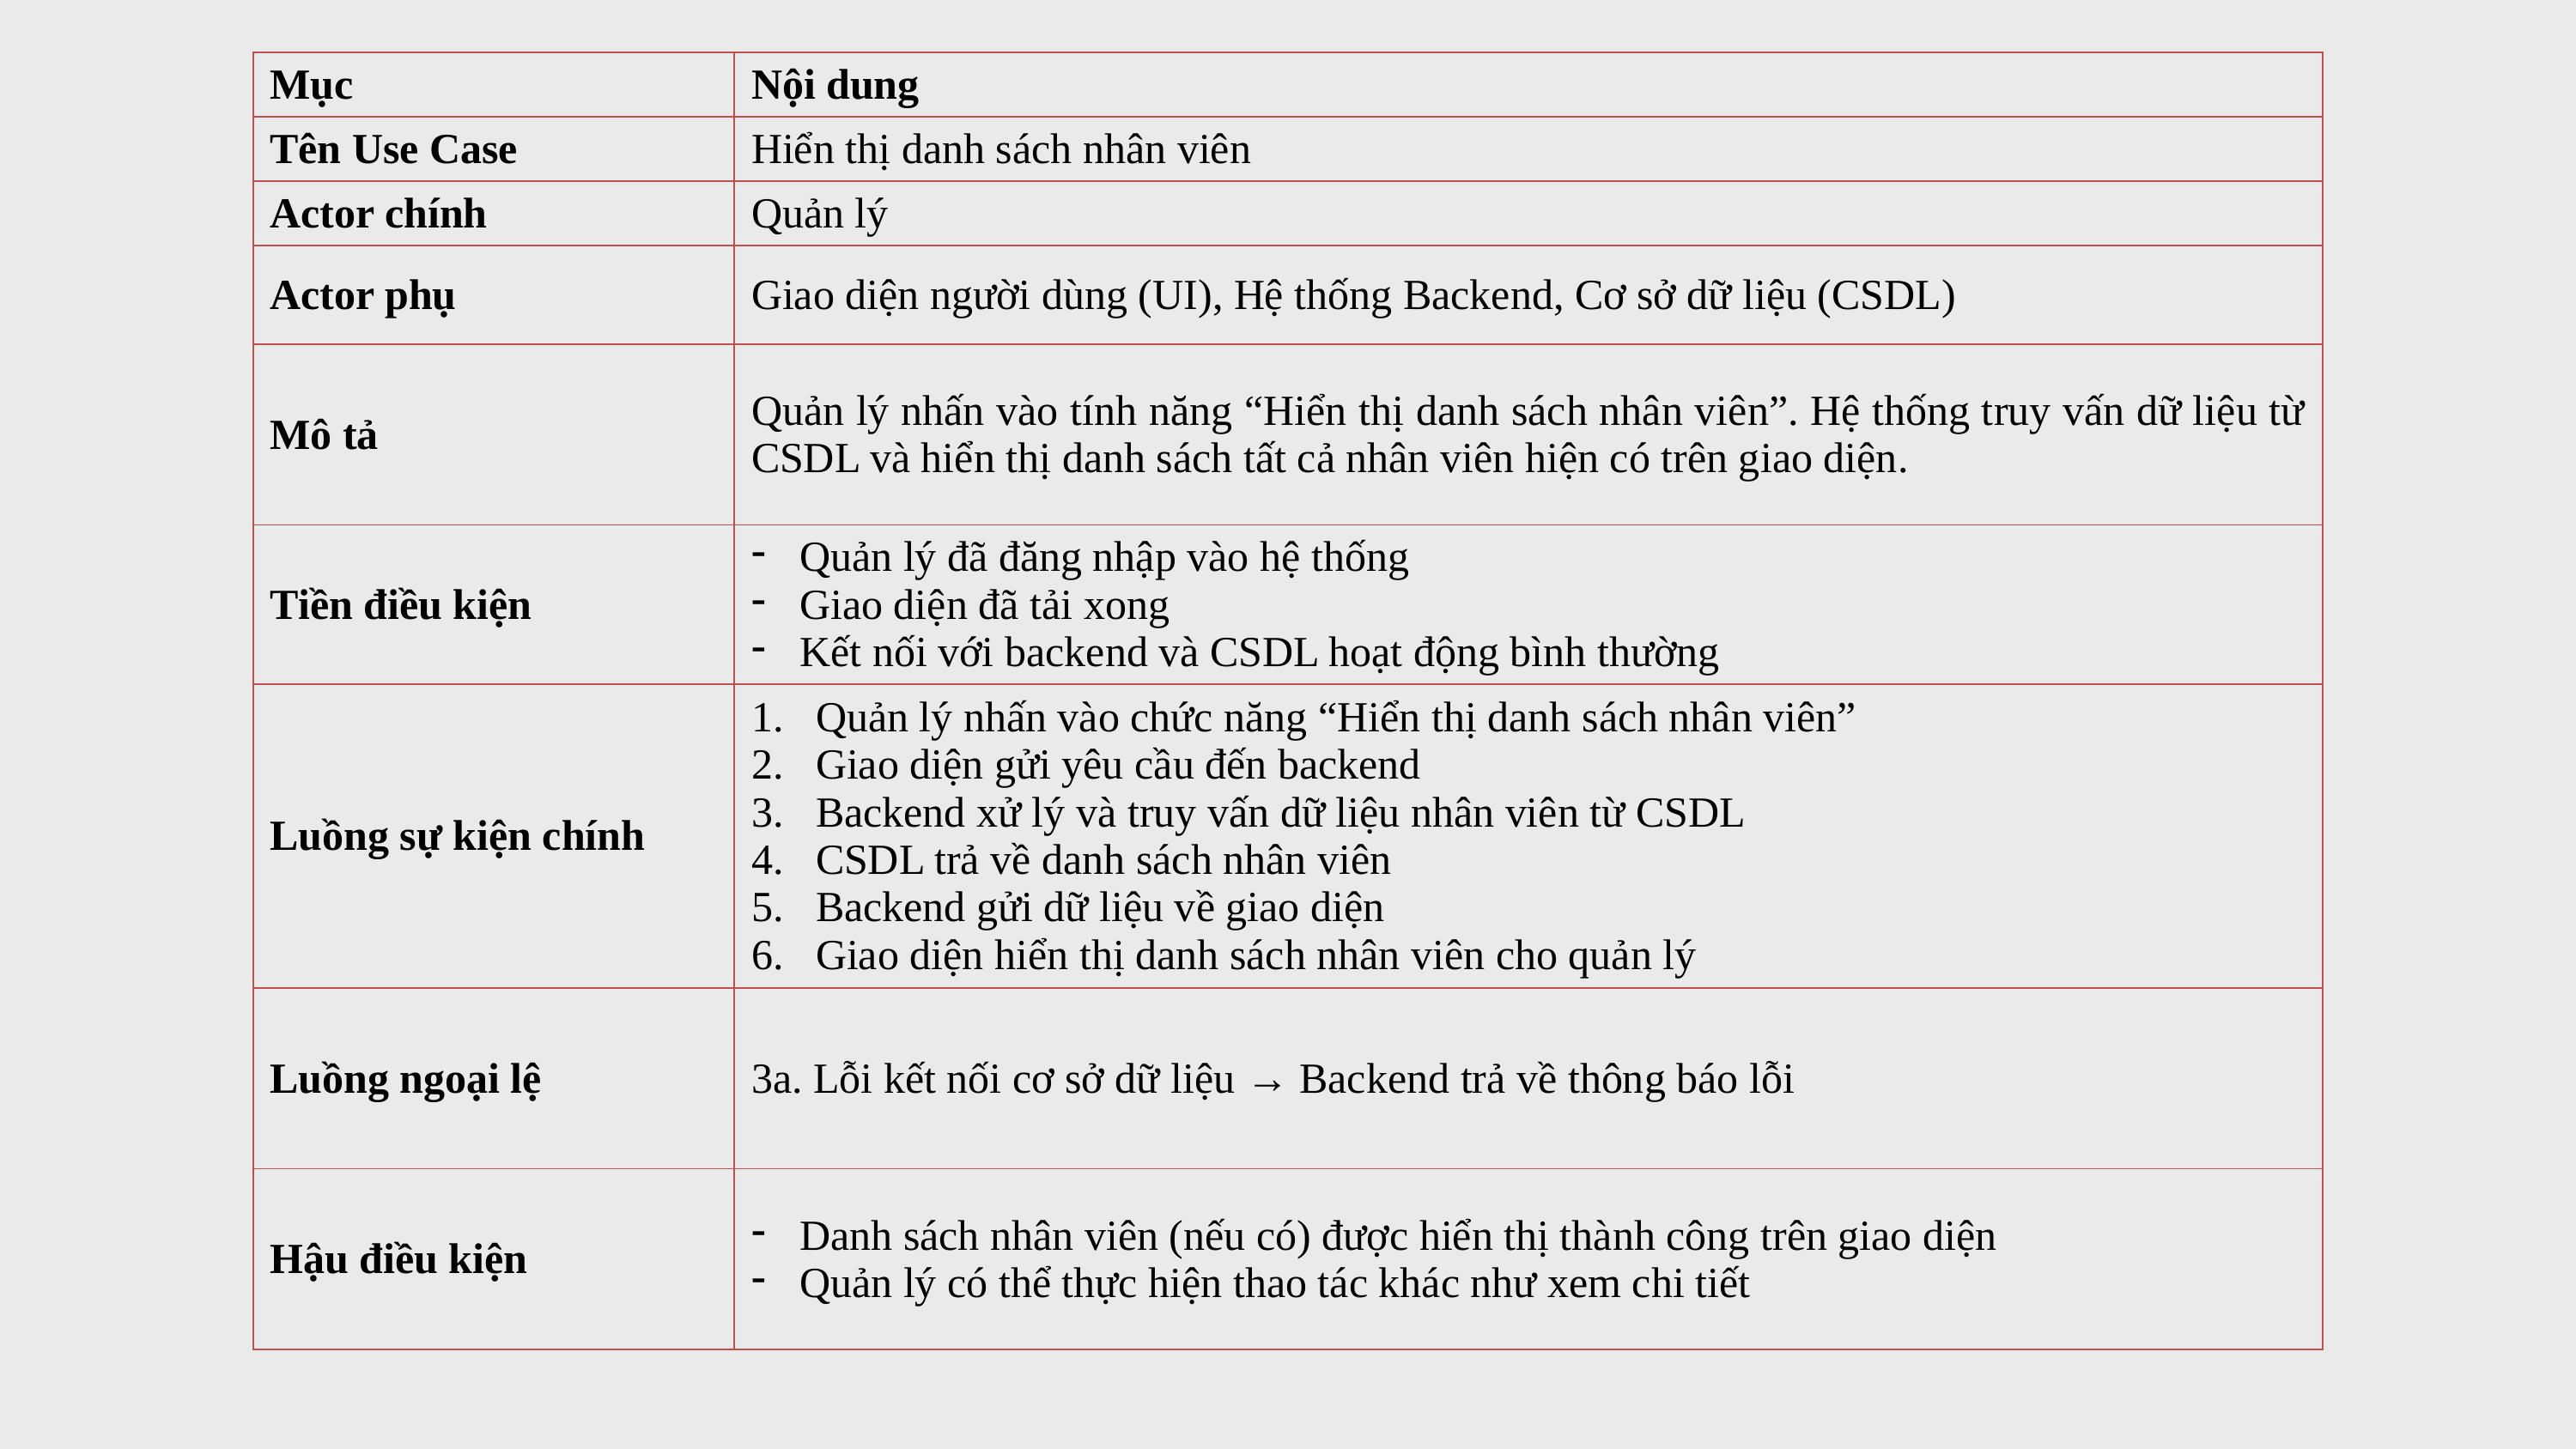

| Mục | Nội dung |
| --- | --- |
| Tên Use Case | Hiển thị danh sách nhân viên |
| Actor chính | Quản lý |
| Actor phụ | Giao diện người dùng (UI), Hệ thống Backend, Cơ sở dữ liệu (CSDL) |
| Mô tả | Quản lý nhấn vào tính năng “Hiển thị danh sách nhân viên”. Hệ thống truy vấn dữ liệu từ CSDL và hiển thị danh sách tất cả nhân viên hiện có trên giao diện. |
| Tiền điều kiện | Quản lý đã đăng nhập vào hệ thống Giao diện đã tải xong Kết nối với backend và CSDL hoạt động bình thường |
| Luồng sự kiện chính | Quản lý nhấn vào chức năng “Hiển thị danh sách nhân viên” Giao diện gửi yêu cầu đến backend Backend xử lý và truy vấn dữ liệu nhân viên từ CSDL CSDL trả về danh sách nhân viên Backend gửi dữ liệu về giao diện Giao diện hiển thị danh sách nhân viên cho quản lý |
| Luồng ngoại lệ | 3a. Lỗi kết nối cơ sở dữ liệu → Backend trả về thông báo lỗi |
| Hậu điều kiện | Danh sách nhân viên (nếu có) được hiển thị thành công trên giao diện Quản lý có thể thực hiện thao tác khác như xem chi tiết |